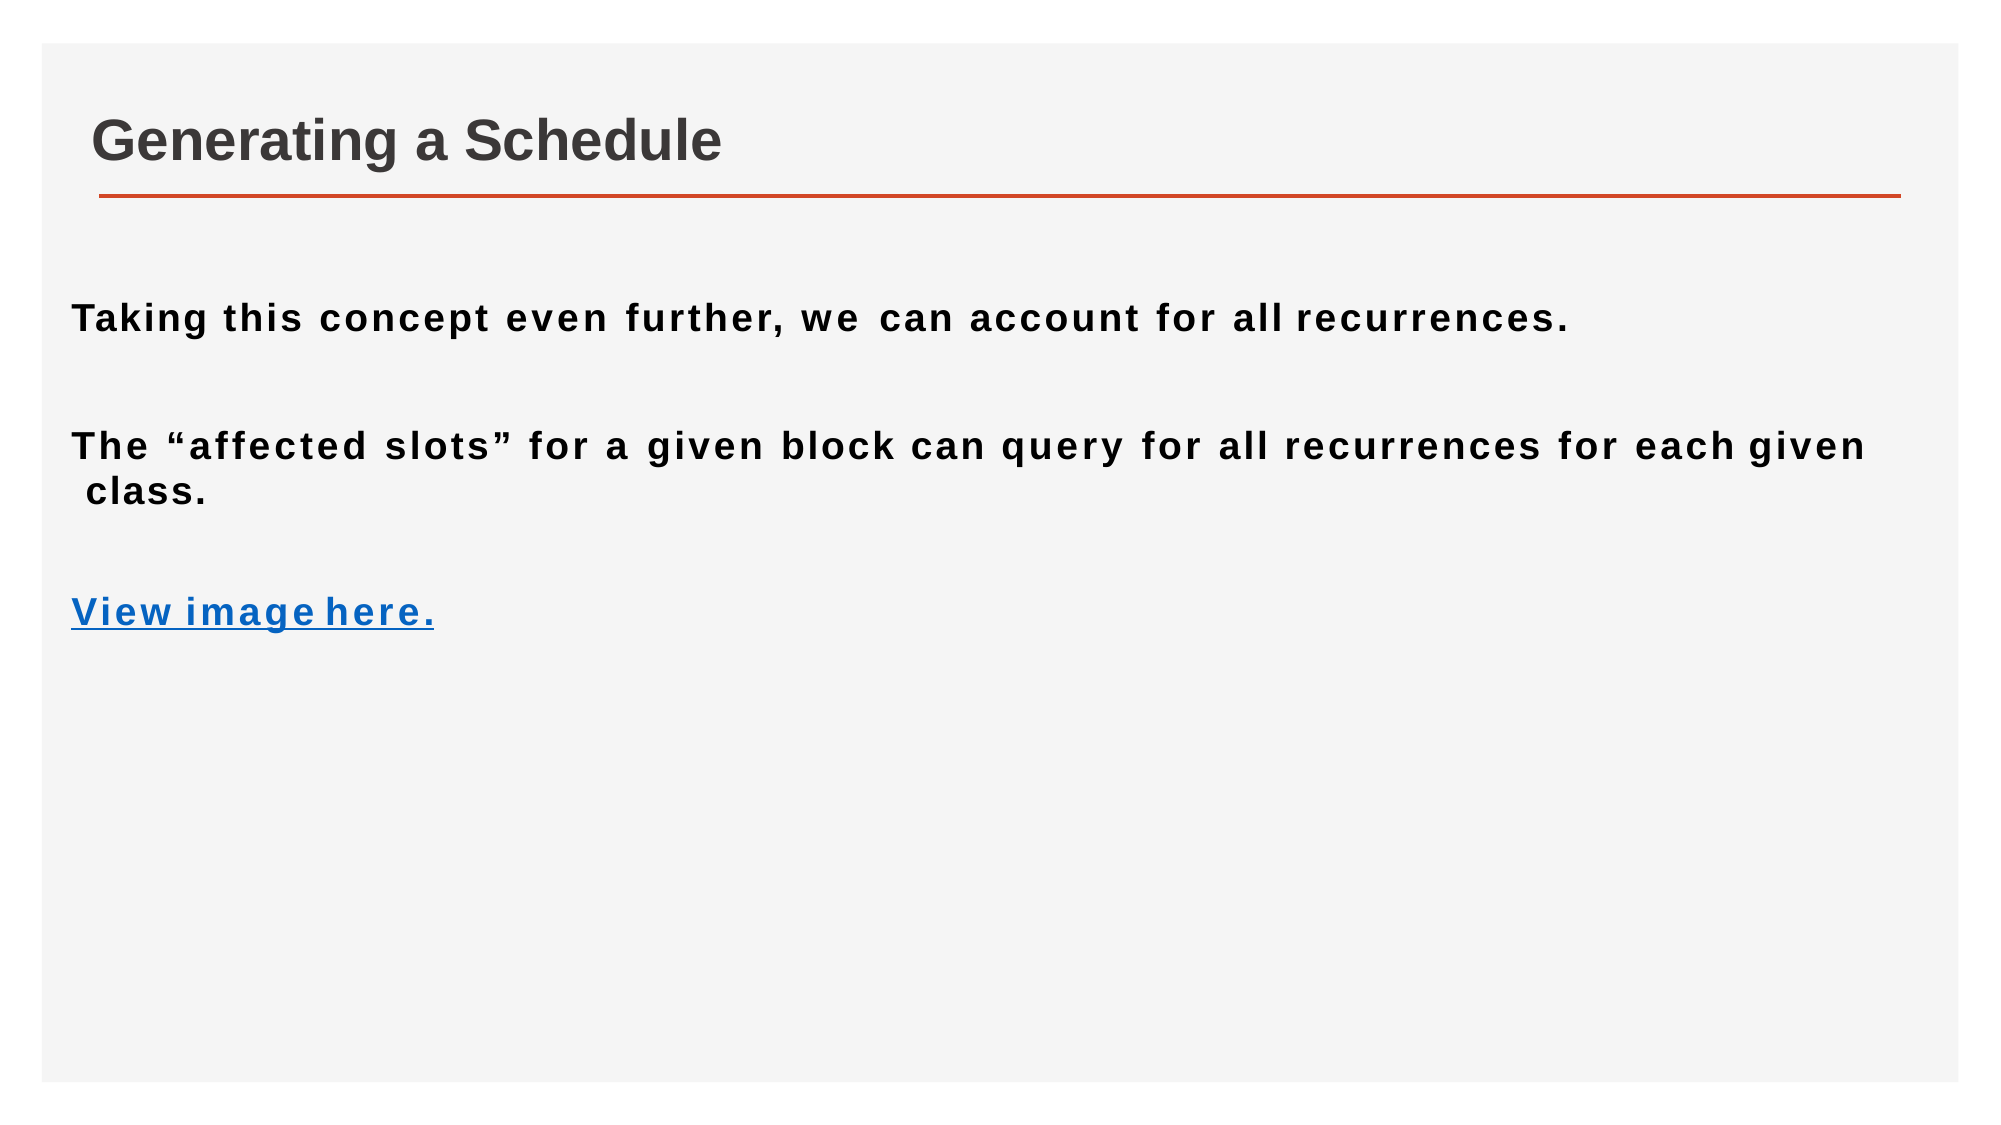

Generating a Schedule
Taking this concept even further, we can account for all recurrences.

The “affected slots” for a given block can query for all recurrences for each given  class.
View image here.
90